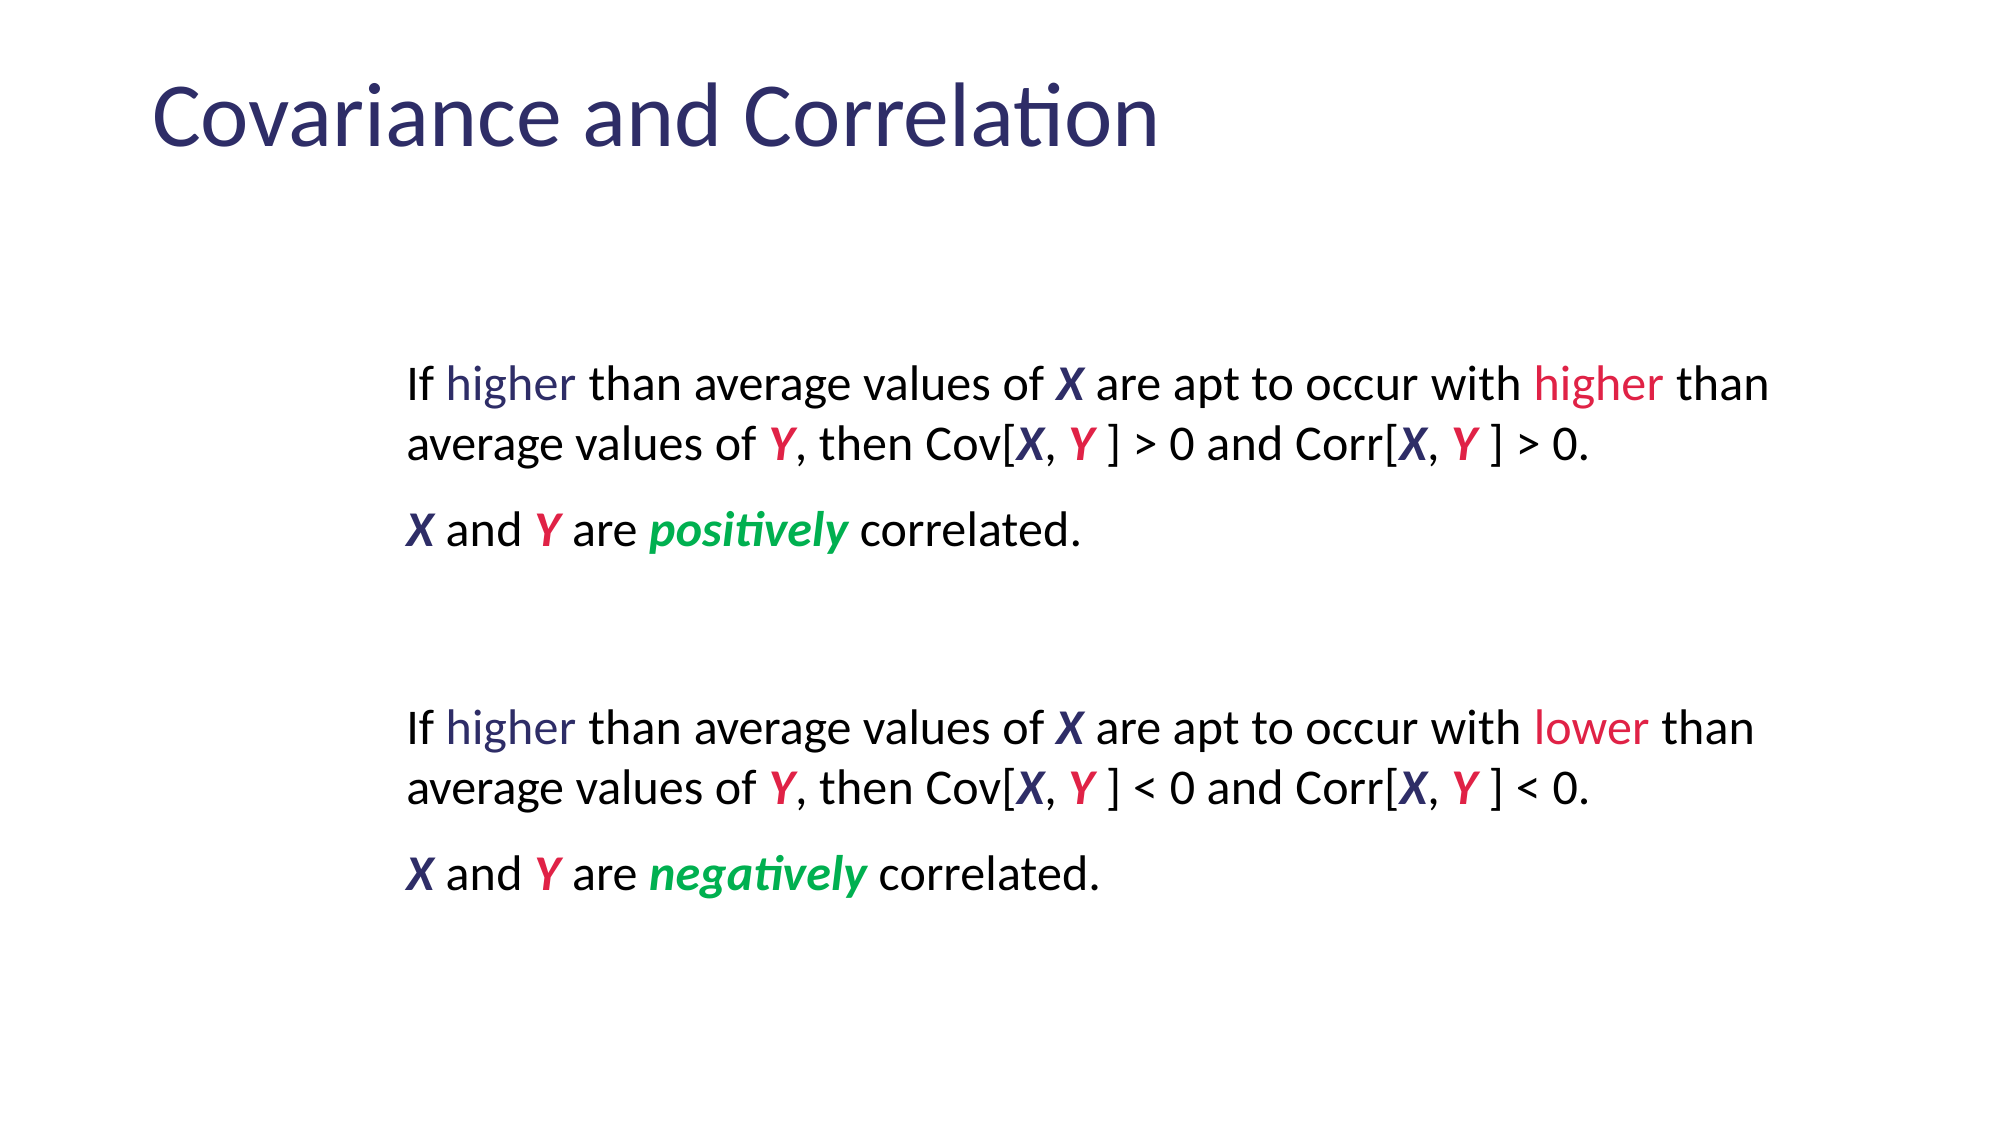

Covariance and Correlation
If higher than average values of X are apt to occur with higher than average values of Y, then Cov[X, Y ] > 0 and Corr[X, Y ] > 0.
X and Y are positively correlated.
If higher than average values of X are apt to occur with lower than  average values of Y, then Cov[X, Y ] < 0 and Corr[X, Y ] < 0.
X and Y are negatively correlated.